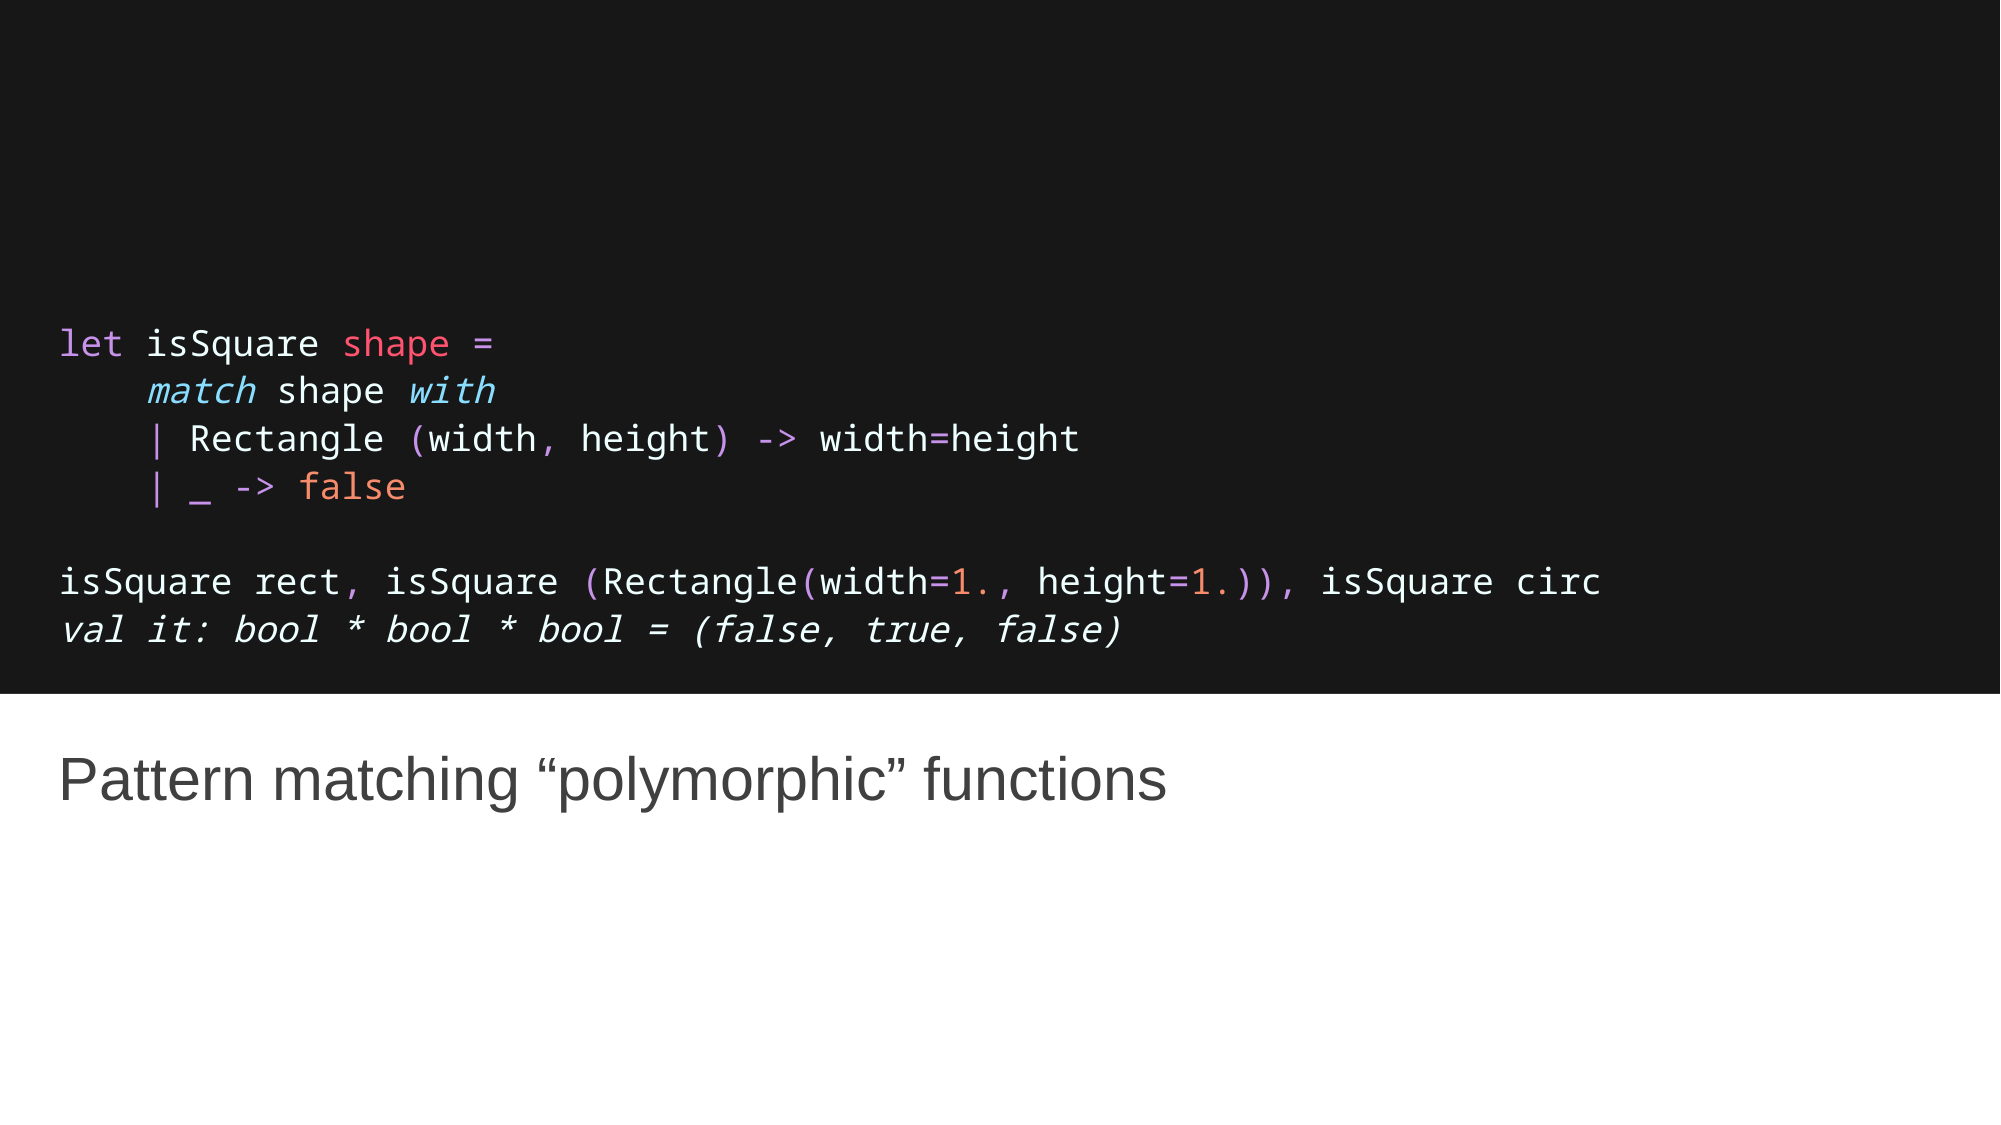

let isSquare shape =
    match shape with
    | Rectangle (width, height) -> width=height
    | _ -> false

isSquare rect, isSquare (Rectangle(width=1., height=1.)), isSquare circ
val it: bool * bool * bool = (false, true, false)
# Pattern matching “polymorphic” functions